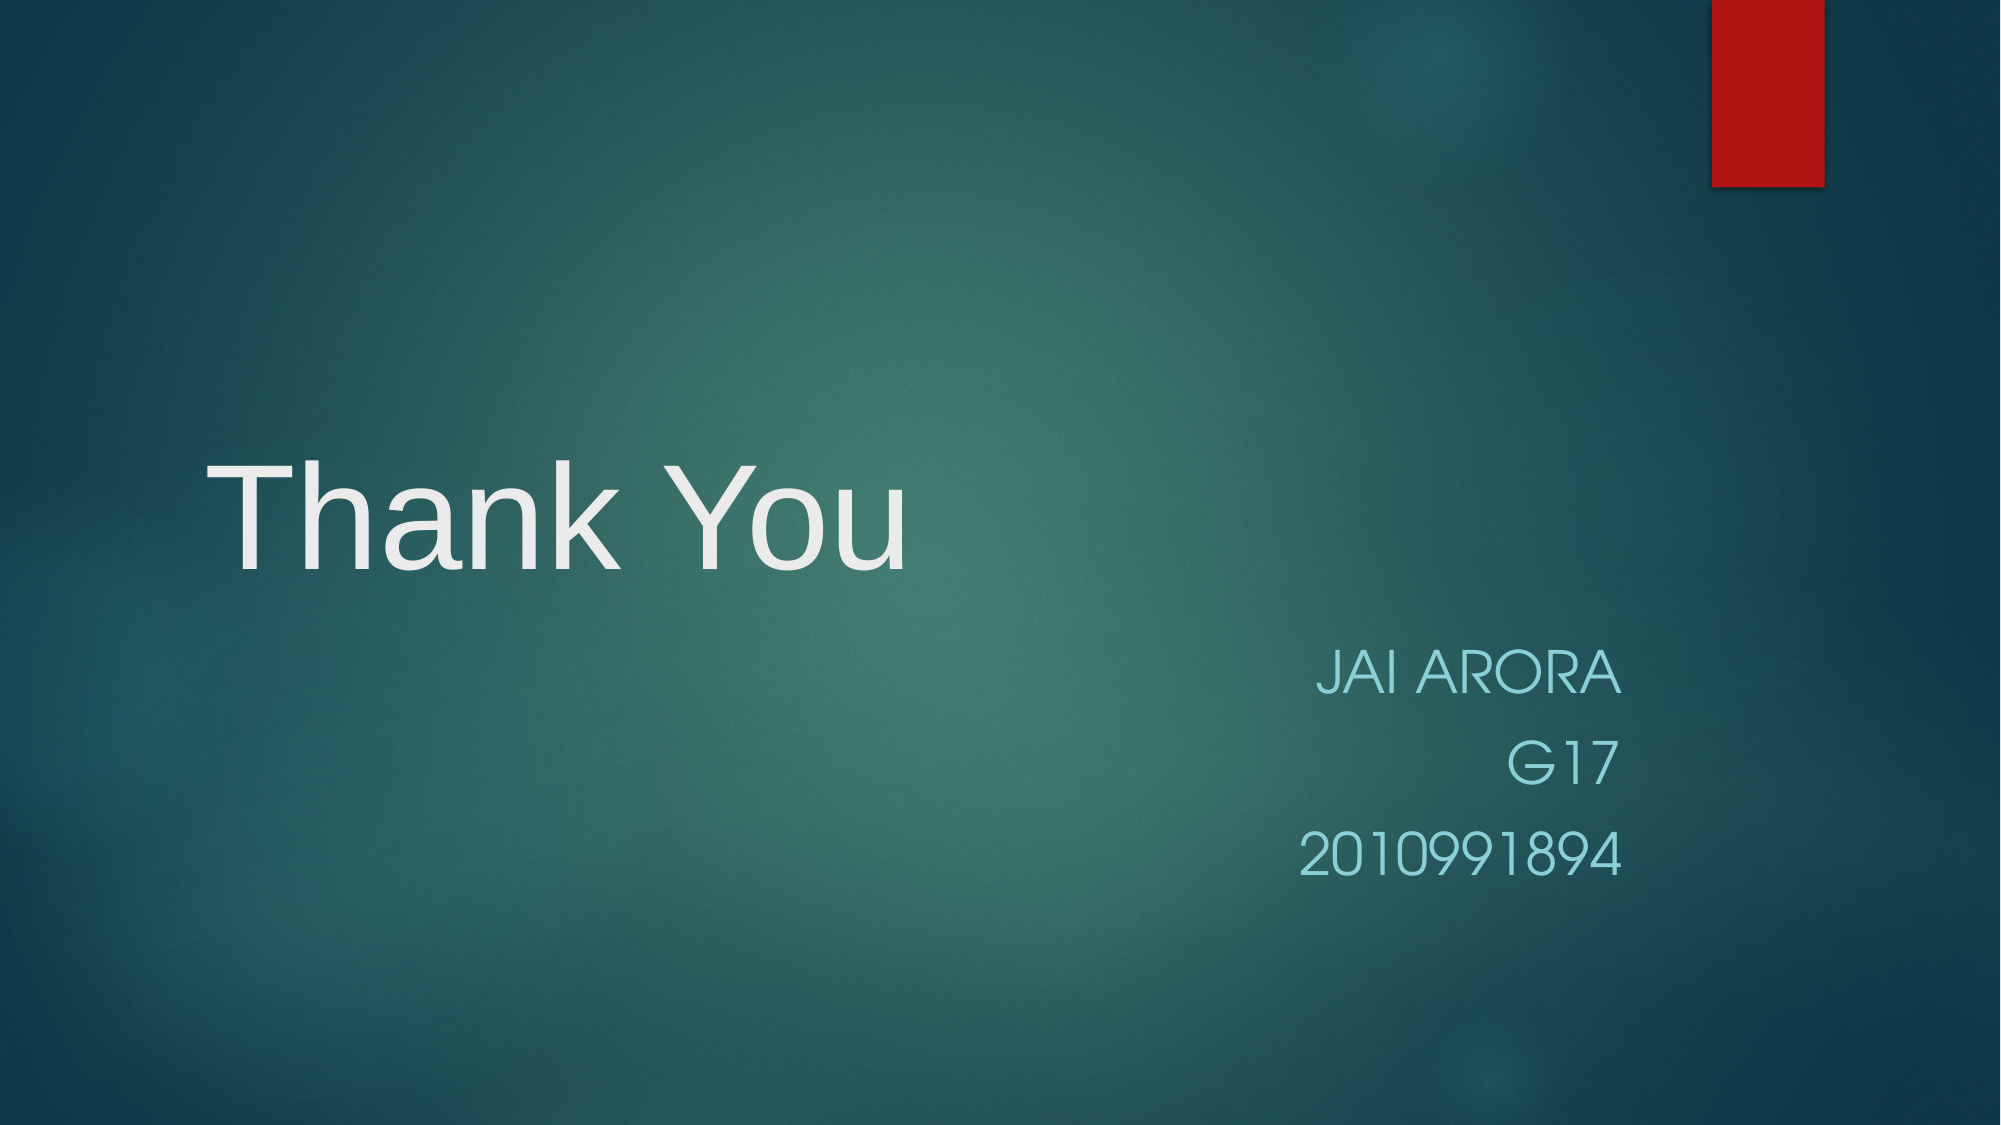

# Thank You
Jai Arora
G17
2010991894